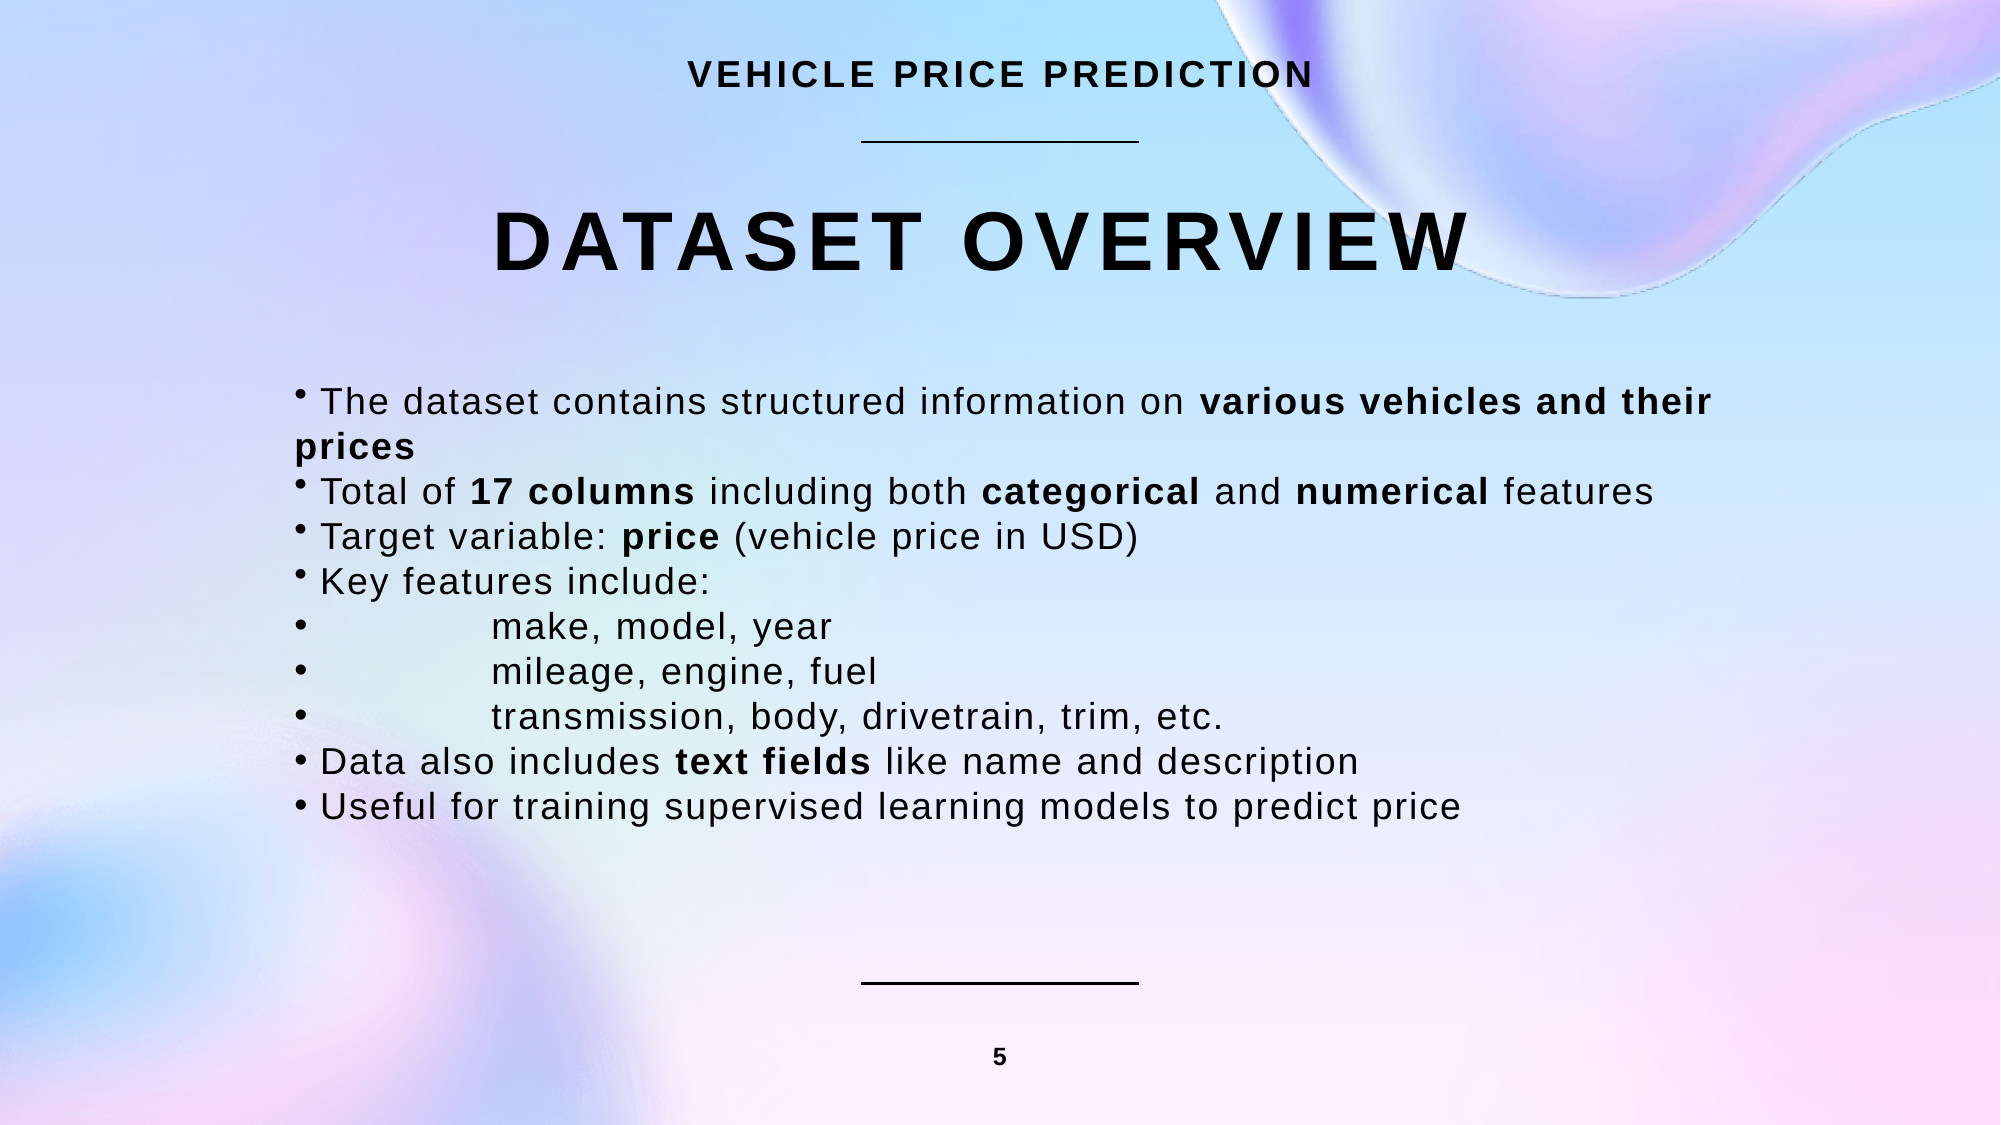

VEHICLE PRICE PREDICTION
# DATASET OVERVIEW
 The dataset contains structured information on various vehicles and their prices
 Total of 17 columns including both categorical and numerical features
 Target variable: price (vehicle price in USD)
 Key features include:
	make, model, year
	mileage, engine, fuel
	transmission, body, drivetrain, trim, etc.
 Data also includes text fields like name and description
 Useful for training supervised learning models to predict price
5